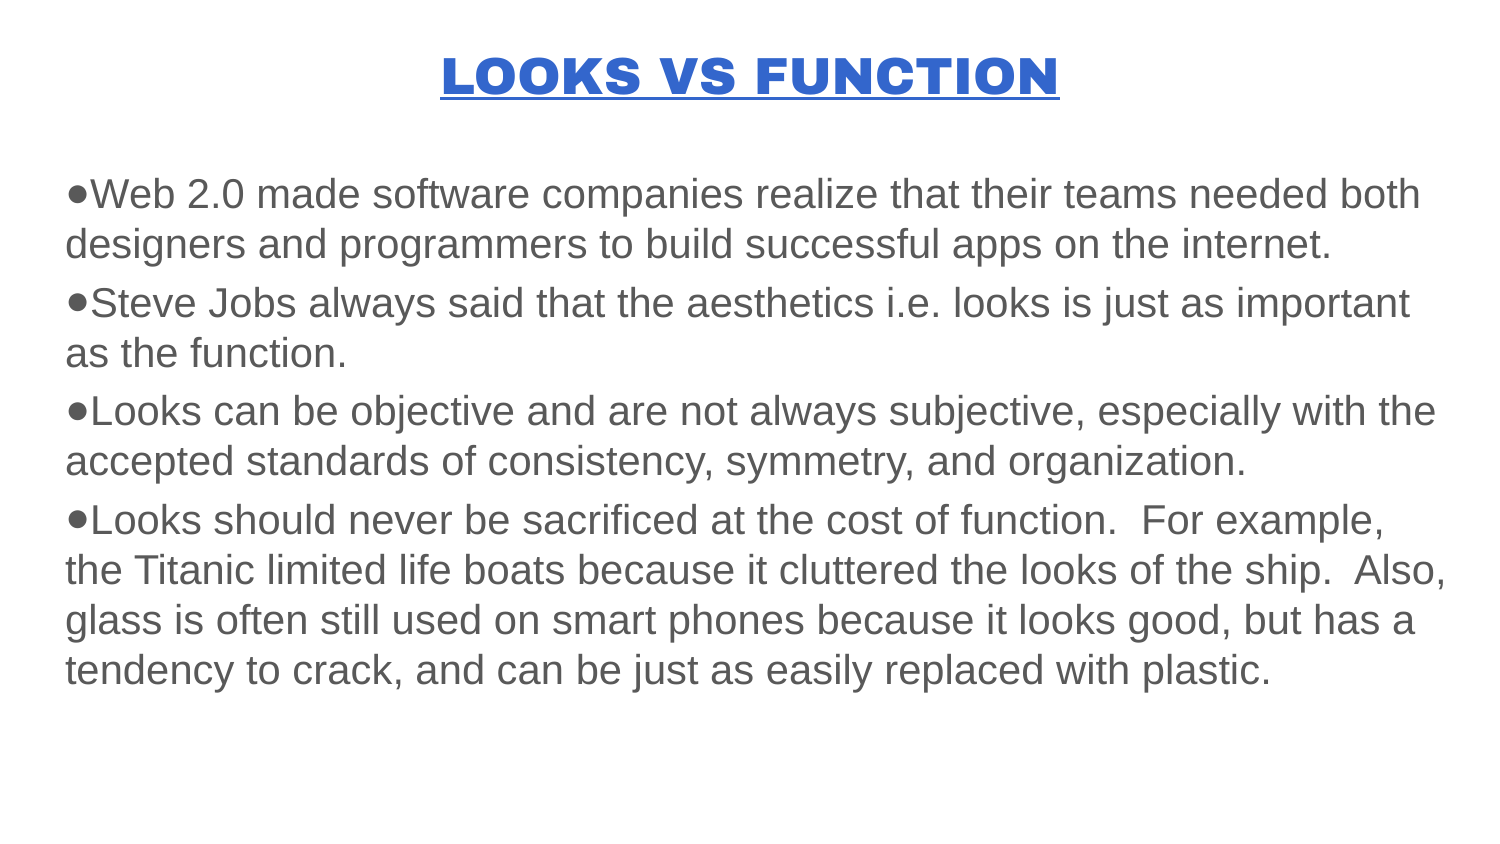

# LOOKS VS FUNCTION
Web 2.0 made software companies realize that their teams needed both designers and programmers to build successful apps on the internet.
Steve Jobs always said that the aesthetics i.e. looks is just as important as the function.
Looks can be objective and are not always subjective, especially with the accepted standards of consistency, symmetry, and organization.
Looks should never be sacrificed at the cost of function.  For example, the Titanic limited life boats because it cluttered the looks of the ship.  Also, glass is often still used on smart phones because it looks good, but has a tendency to crack, and can be just as easily replaced with plastic.